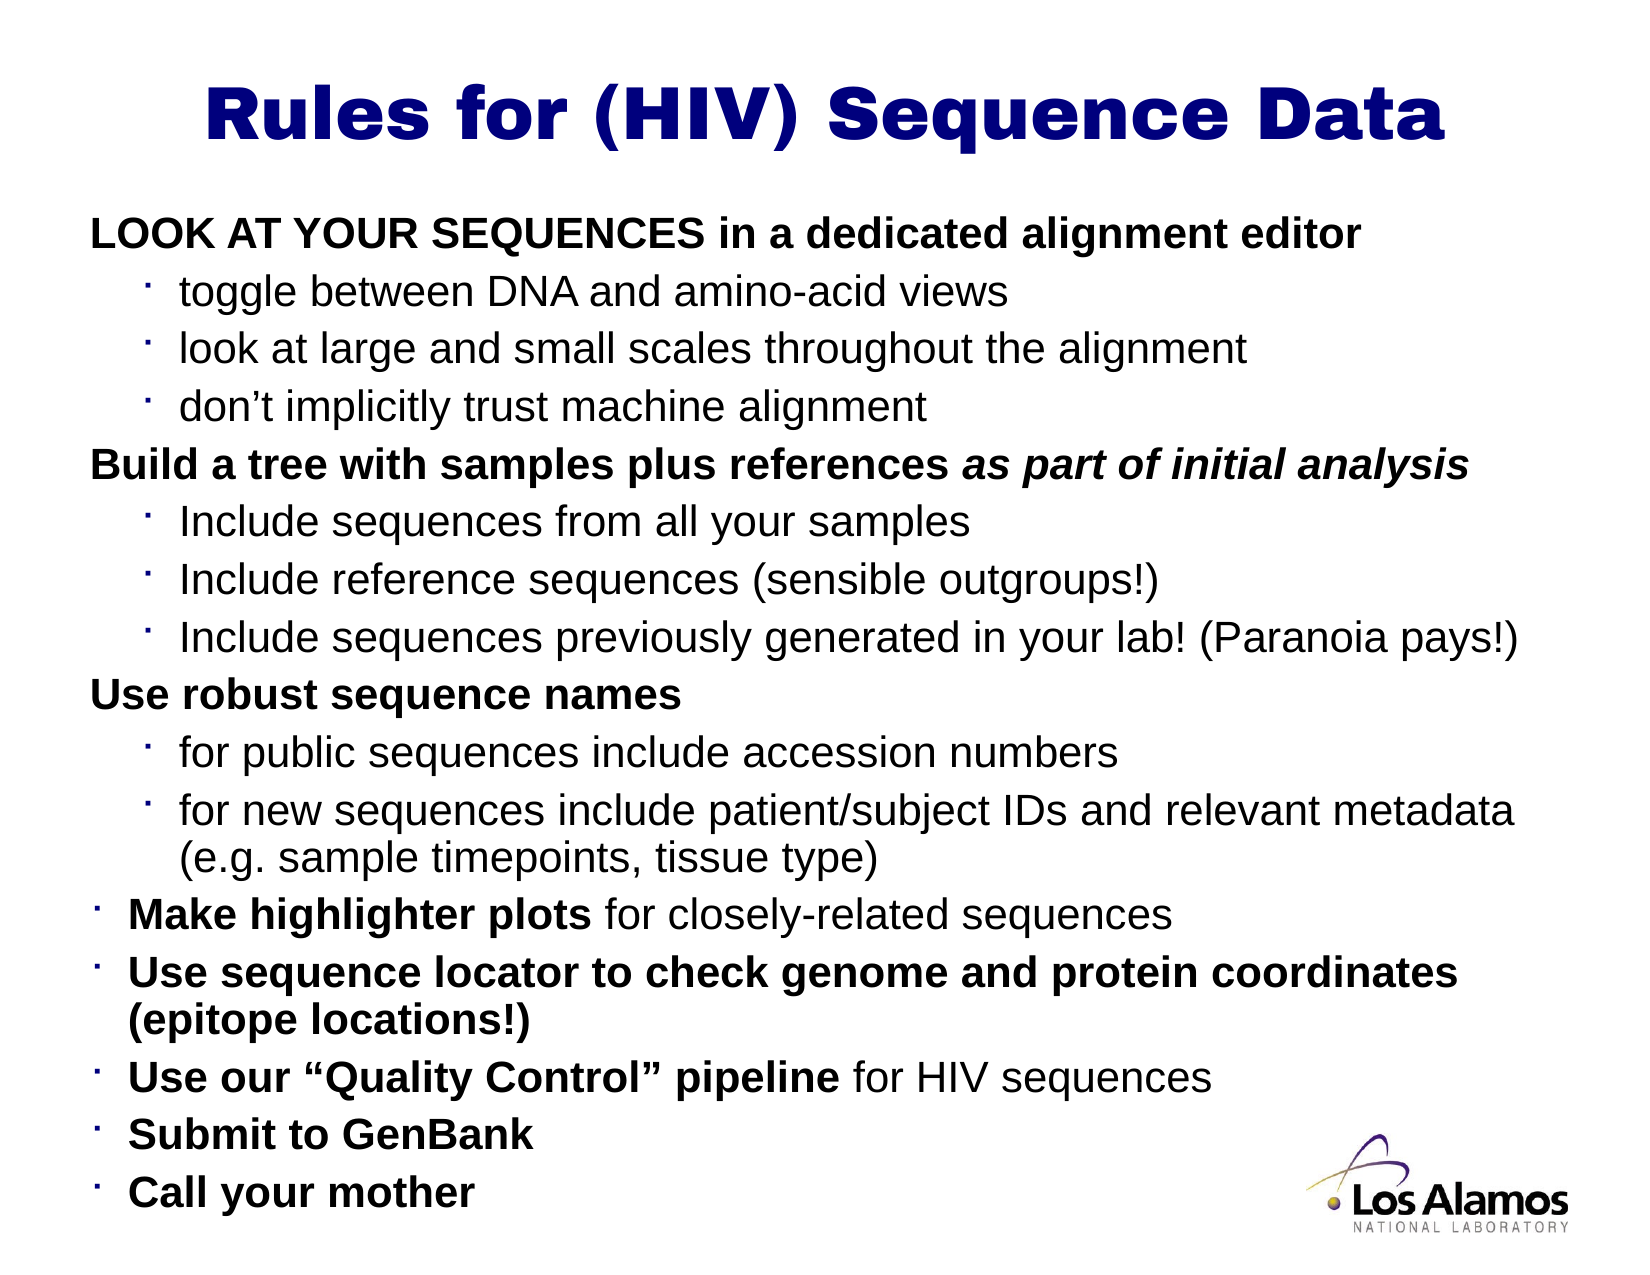

# Rules for (HIV) Sequence Data
LOOK AT YOUR SEQUENCES in a dedicated alignment editor
toggle between DNA and amino-acid views
look at large and small scales throughout the alignment
don’t implicitly trust machine alignment
Build a tree with samples plus references as part of initial analysis
Include sequences from all your samples
Include reference sequences (sensible outgroups!)
Include sequences previously generated in your lab! (Paranoia pays!)
Use robust sequence names
for public sequences include accession numbers
for new sequences include patient/subject IDs and relevant metadata (e.g. sample timepoints, tissue type)
Make highlighter plots for closely-related sequences
Use sequence locator to check genome and protein coordinates (epitope locations!)
Use our “Quality Control” pipeline for HIV sequences
Submit to GenBank
Call your mother